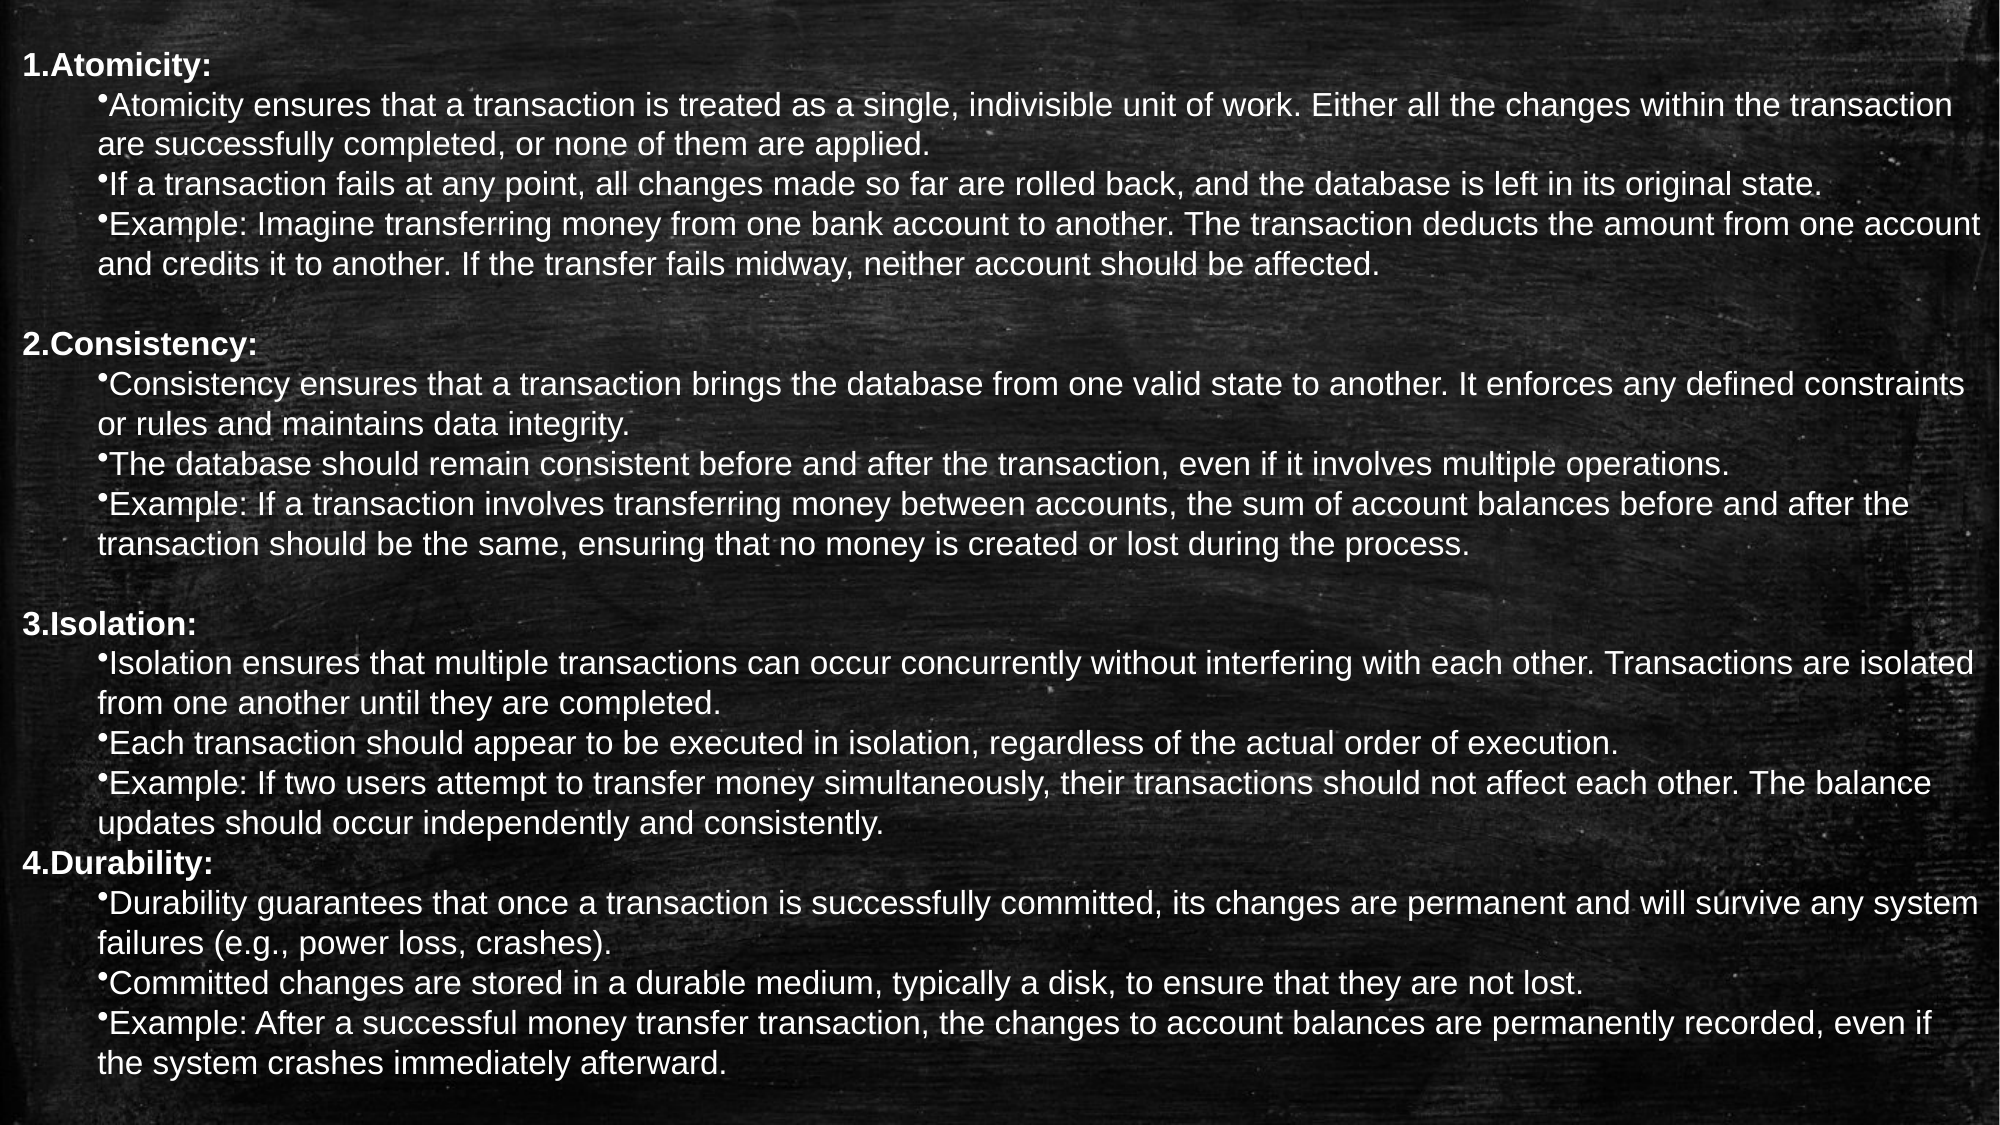

Atomicity:
Atomicity ensures that a transaction is treated as a single, indivisible unit of work. Either all the changes within the transaction are successfully completed, or none of them are applied.
If a transaction fails at any point, all changes made so far are rolled back, and the database is left in its original state.
Example: Imagine transferring money from one bank account to another. The transaction deducts the amount from one account and credits it to another. If the transfer fails midway, neither account should be affected.

Consistency:
Consistency ensures that a transaction brings the database from one valid state to another. It enforces any defined constraints or rules and maintains data integrity.
The database should remain consistent before and after the transaction, even if it involves multiple operations.
Example: If a transaction involves transferring money between accounts, the sum of account balances before and after the transaction should be the same, ensuring that no money is created or lost during the process.

Isolation:
Isolation ensures that multiple transactions can occur concurrently without interfering with each other. Transactions are isolated from one another until they are completed.
Each transaction should appear to be executed in isolation, regardless of the actual order of execution.
Example: If two users attempt to transfer money simultaneously, their transactions should not affect each other. The balance updates should occur independently and consistently.
Durability:
Durability guarantees that once a transaction is successfully committed, its changes are permanent and will survive any system failures (e.g., power loss, crashes).
Committed changes are stored in a durable medium, typically a disk, to ensure that they are not lost.
Example: After a successful money transfer transaction, the changes to account balances are permanently recorded, even if the system crashes immediately afterward.